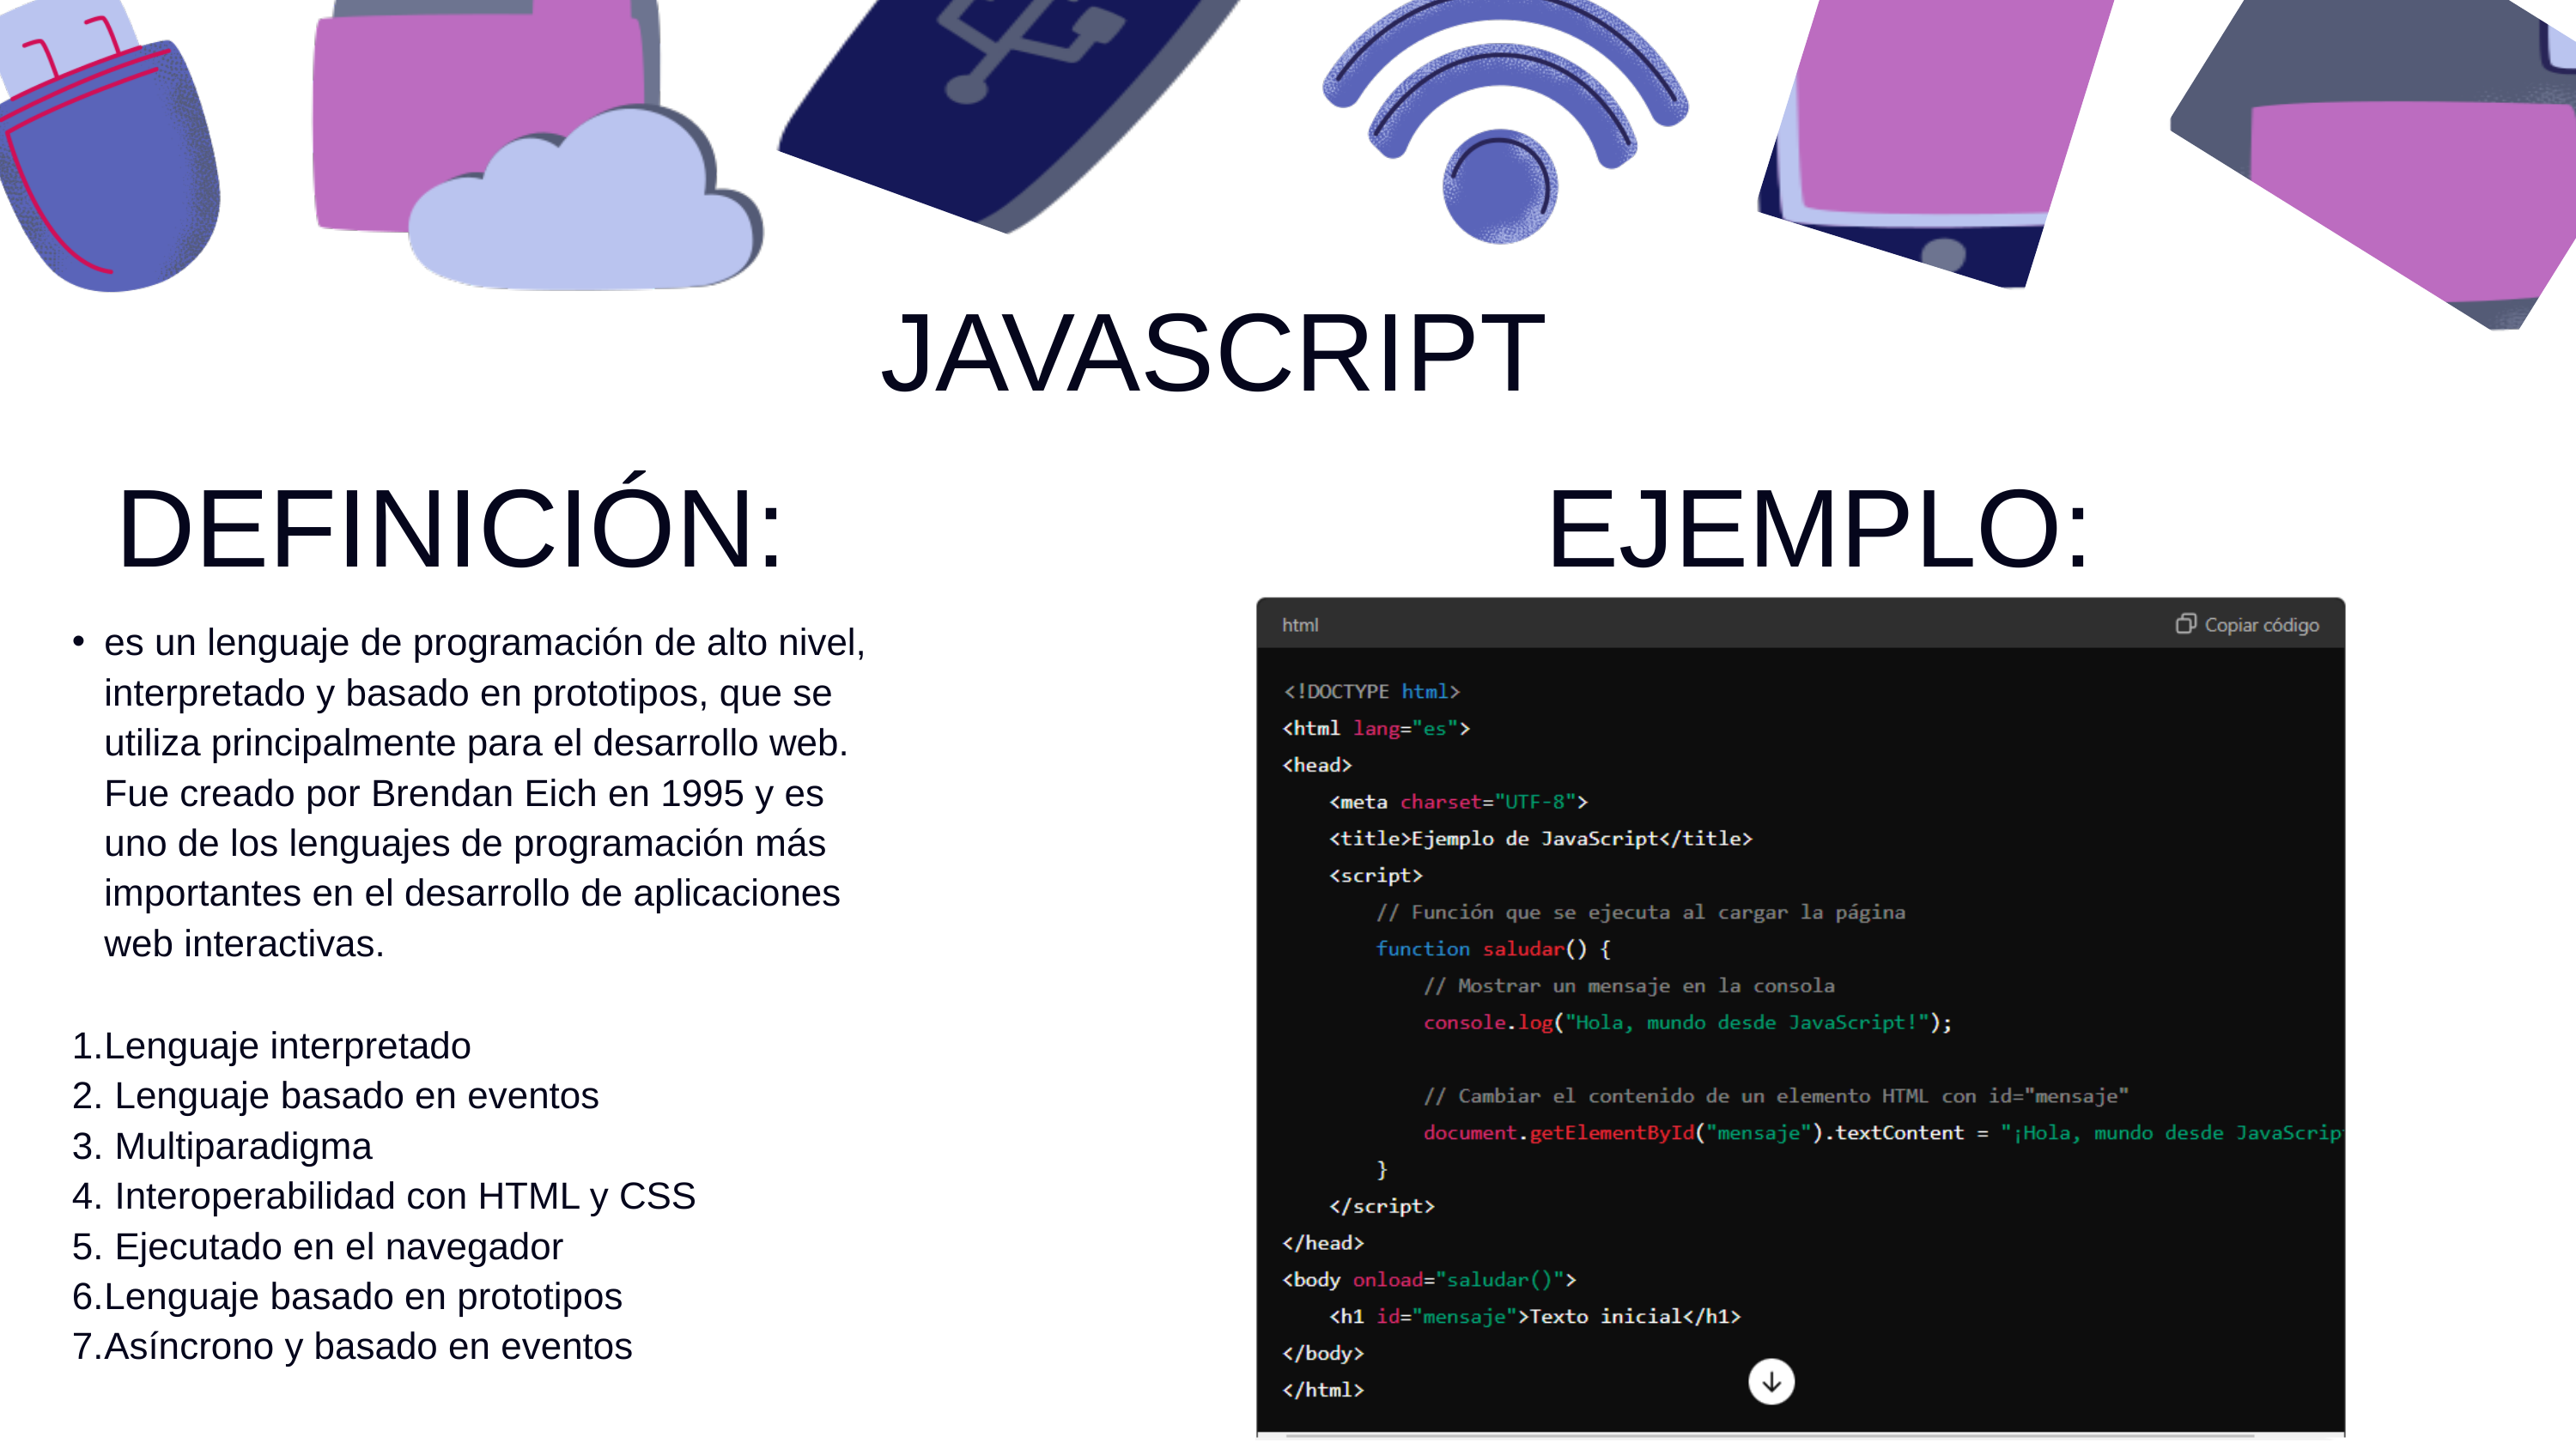

JAVASCRIPT
DEFINICIÓN:
EJEMPLO:

es un lenguaje de programación de alto nivel, interpretado y basado en prototipos, que se utiliza principalmente para el desarrollo web. Fue creado por Brendan Eich en 1995 y es uno de los lenguajes de programación más importantes en el desarrollo de aplicaciones web interactivas.

Lenguaje interpretado
 Lenguaje basado en eventos
 Multiparadigma
 Interoperabilidad con HTML y CSS
 Ejecutado en el navegador
Lenguaje basado en prototipos
Asíncrono y basado en eventos